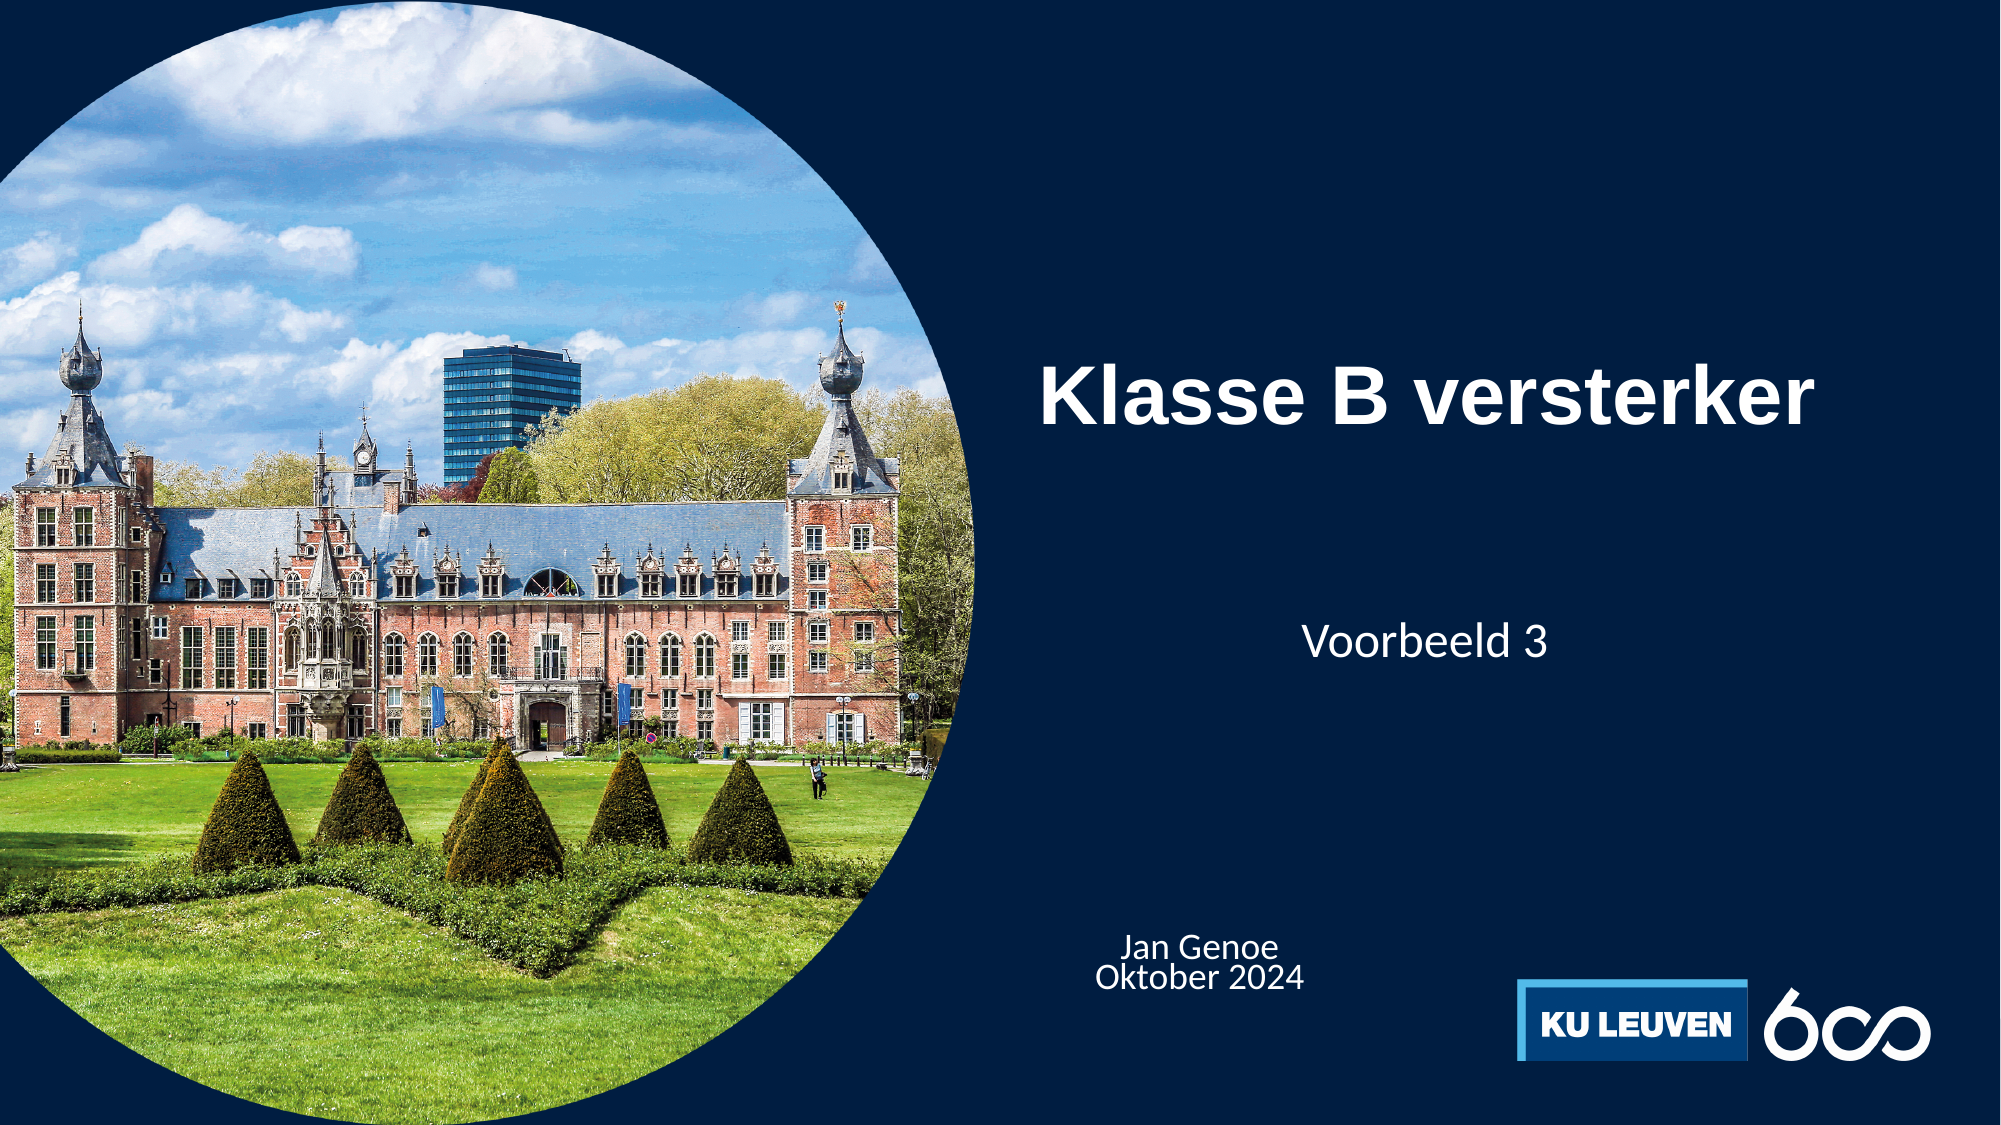

# Klasse B versterker
Voorbeeld 3
Jan Genoe
Oktober 2024